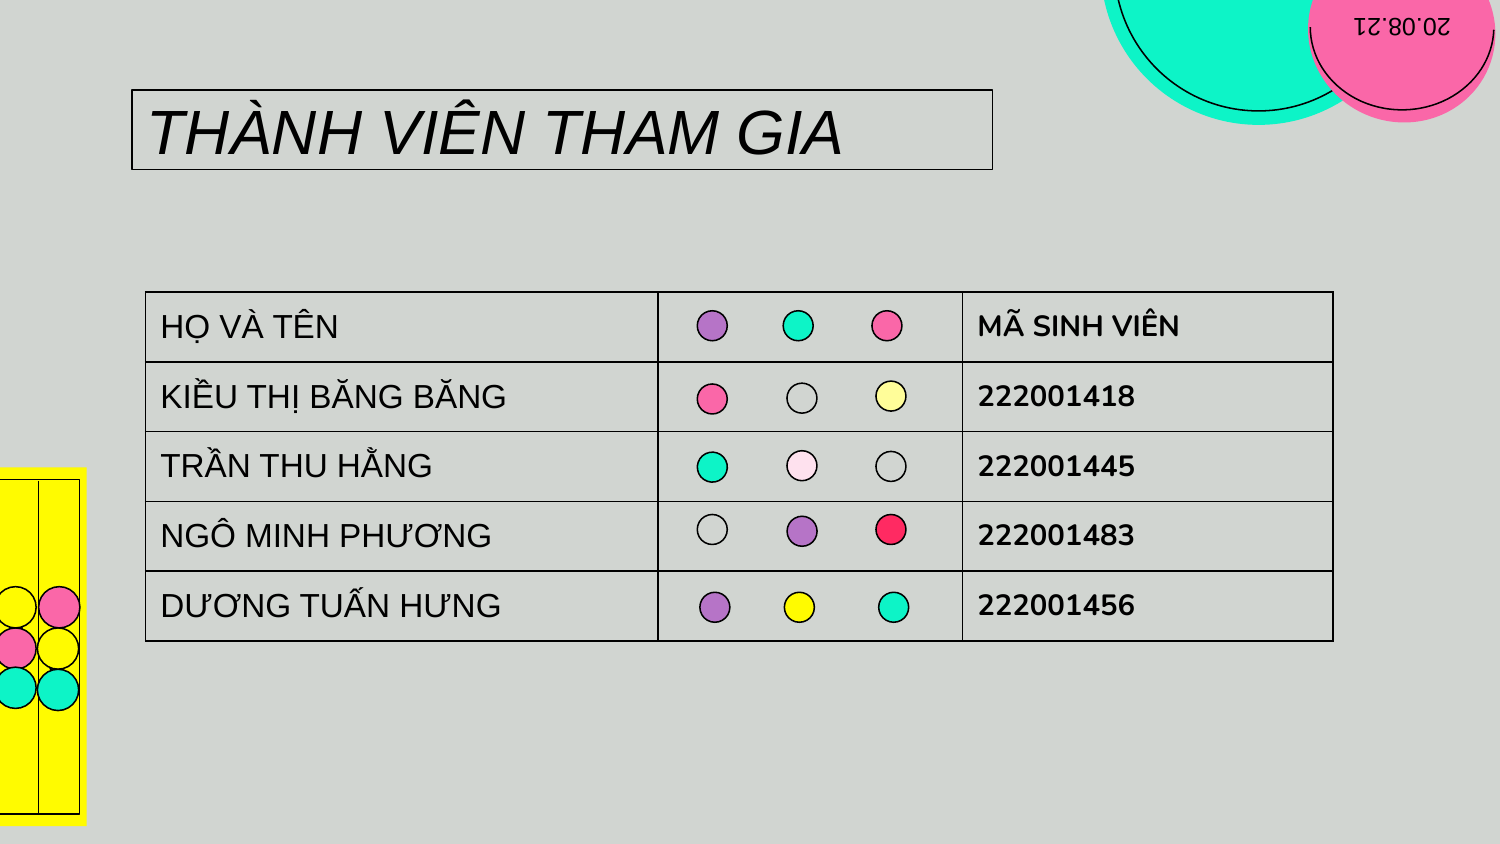

# THÀNH VIÊN THAM GIA
| HỌ VÀ TÊN |  | MÃ SINH VIÊN |
| --- | --- | --- |
| KIỀU THỊ BĂNG BĂNG |  | 222001418 |
| TRẦN THU HẰNG |  | 222001445 |
| NGÔ MINH PHƯƠNG |  | 222001483 |
| DƯƠNG TUẤN HƯNG |  | 222001456 |